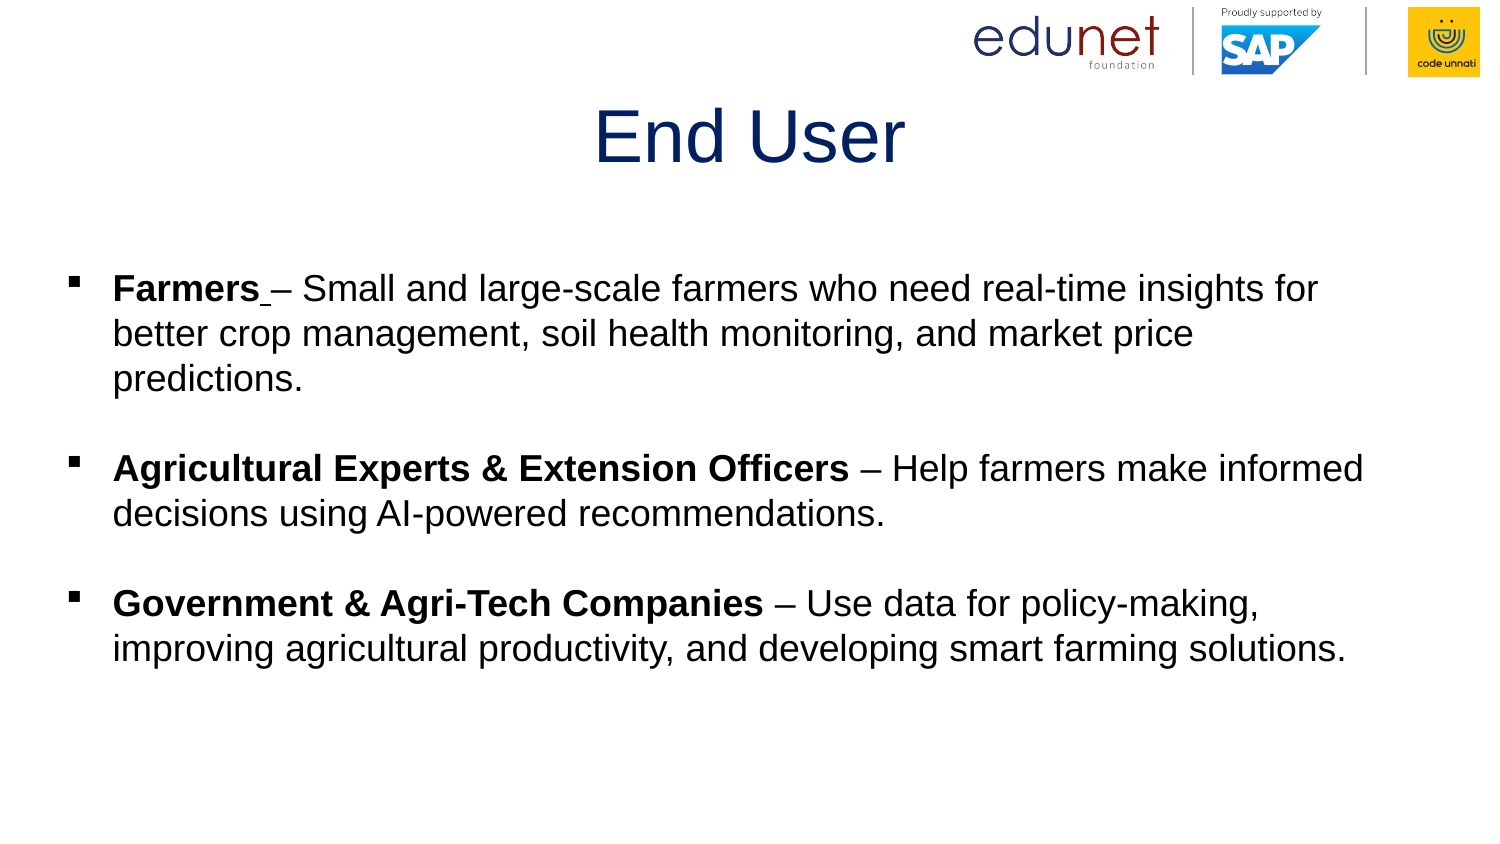

# End User

Farmers – Small and large-scale farmers who need real-time insights for better crop management, soil health monitoring, and market price predictions.

Agricultural Experts & Extension Officers – Help farmers make informed decisions using AI-powered recommendations.

Government & Agri-Tech Companies – Use data for policy-making, improving agricultural productivity, and developing smart farming solutions.